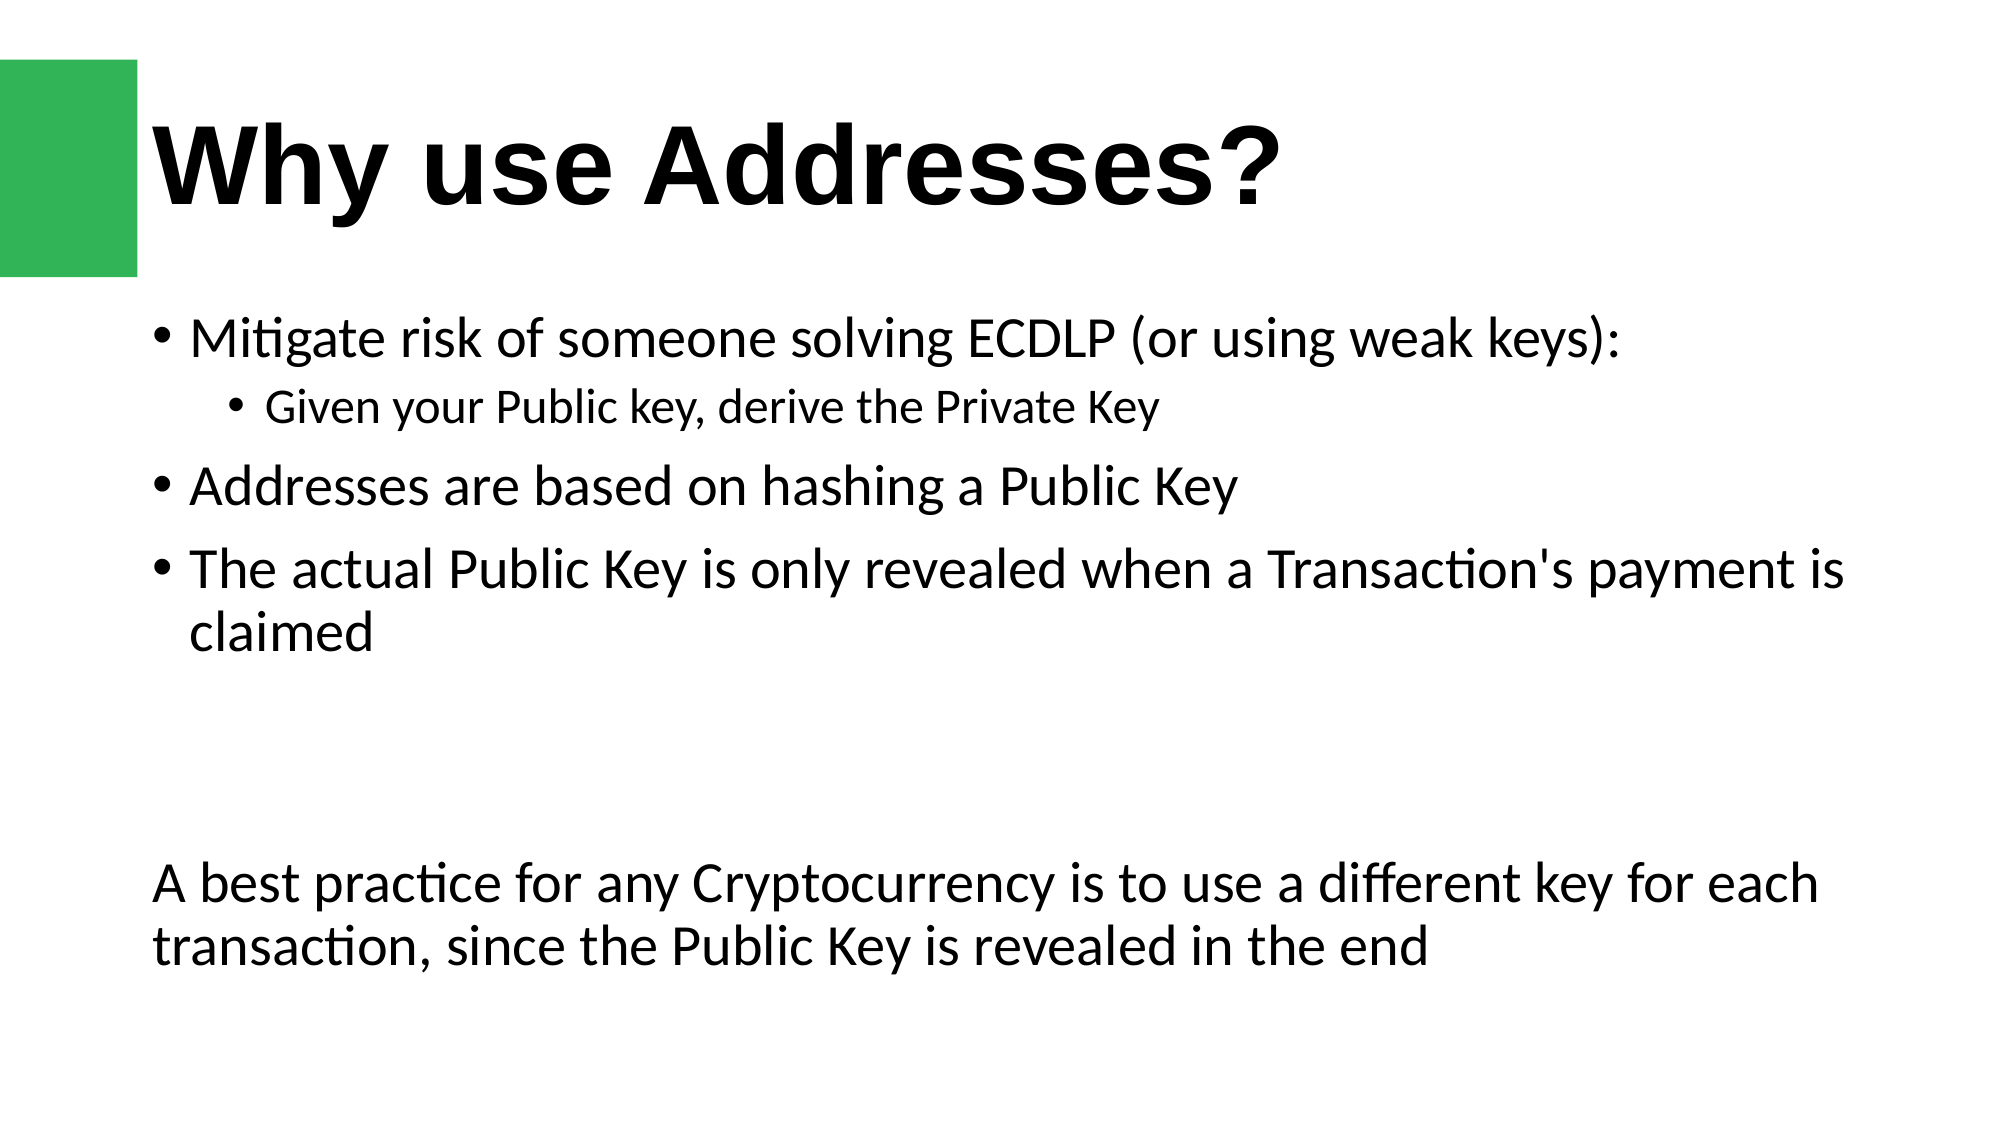

# Why use Addresses?
Mitigate risk of someone solving ECDLP (or using weak keys):
Given your Public key, derive the Private Key
Addresses are based on hashing a Public Key
The actual Public Key is only revealed when a Transaction's payment is claimed

A best practice for any Cryptocurrency is to use a different key for each transaction, since the Public Key is revealed in the end